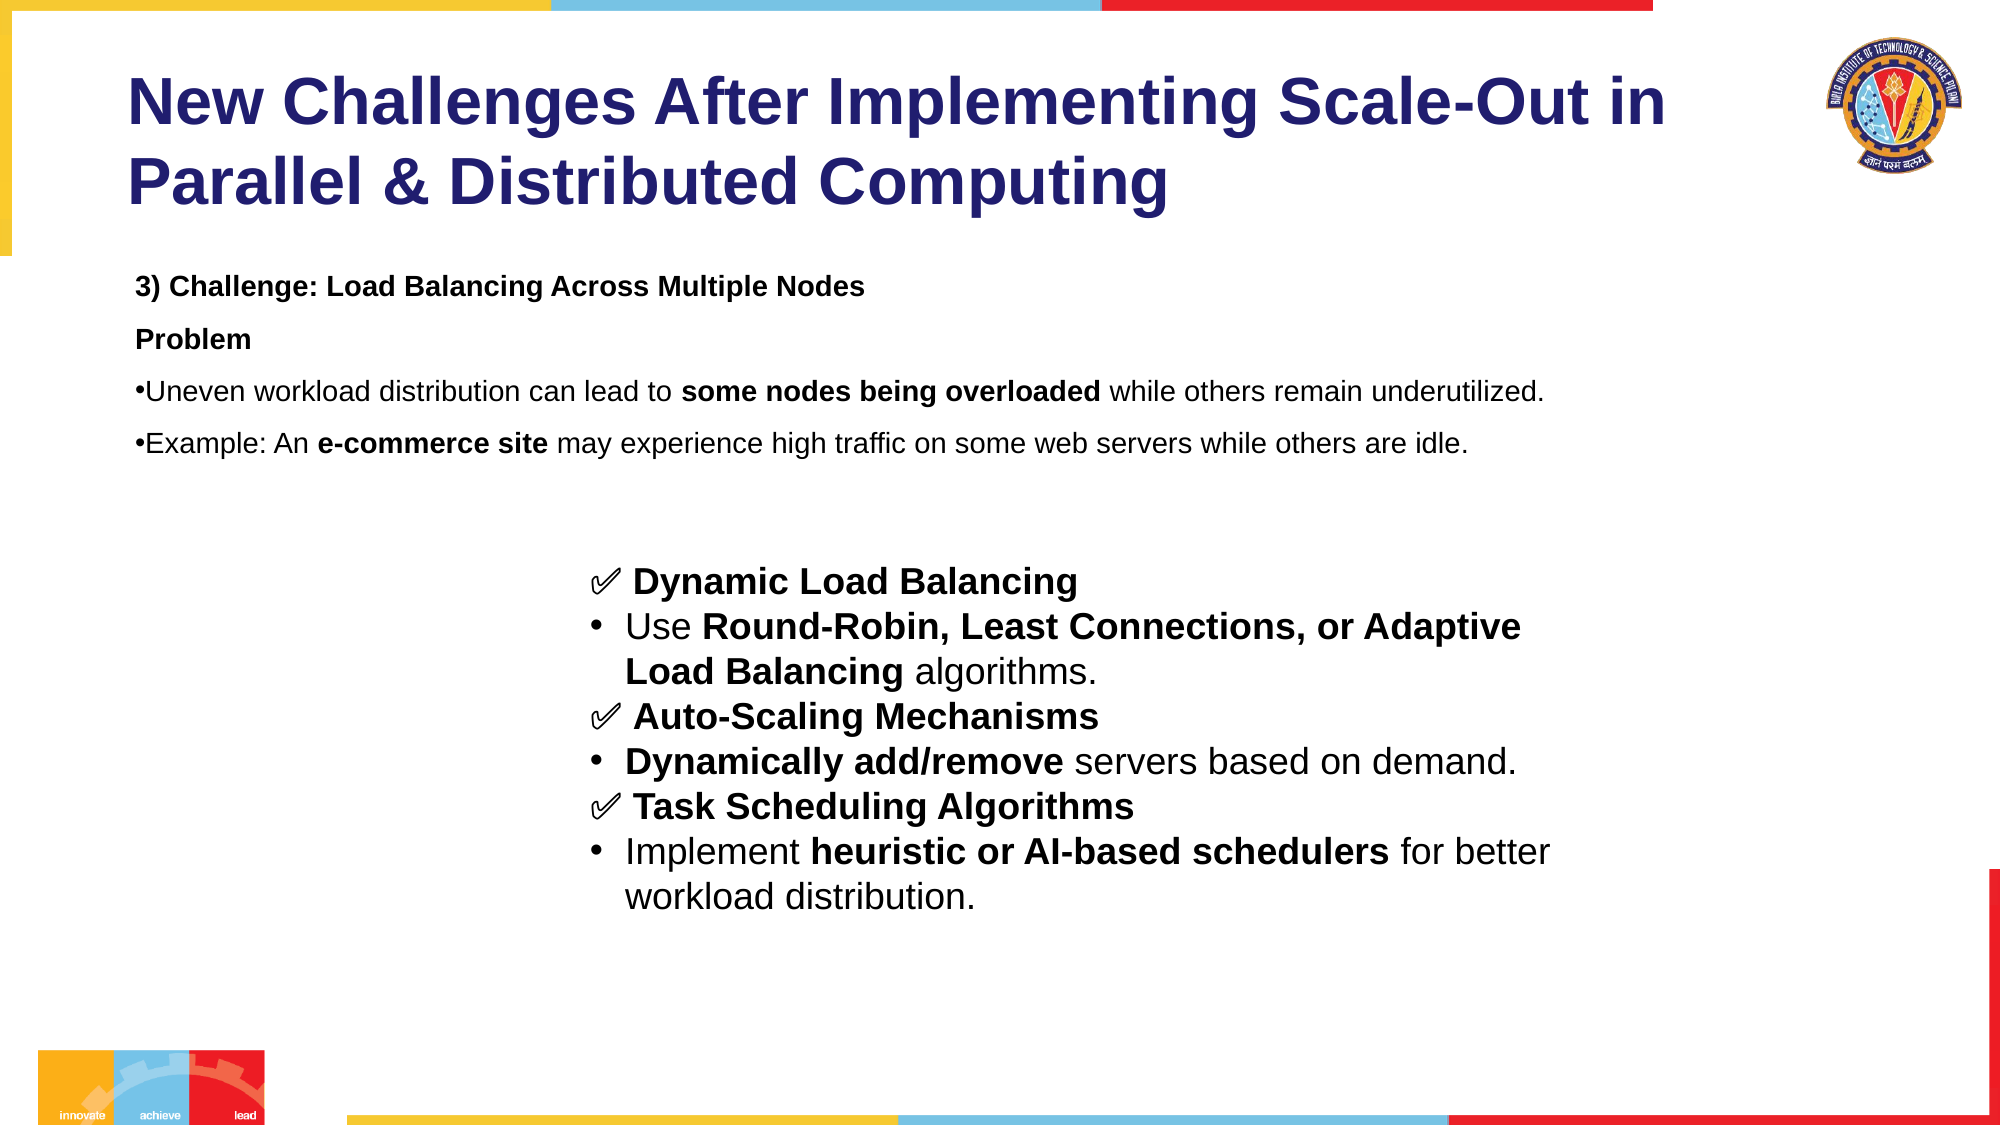

# New Challenges After Implementing Scale-Out in Parallel & Distributed Computing
3) Challenge: Load Balancing Across Multiple Nodes
Problem
Uneven workload distribution can lead to some nodes being overloaded while others remain underutilized.
Example: An e-commerce site may experience high traffic on some web servers while others are idle.

✅ Dynamic Load Balancing
Use Round-Robin, Least Connections, or Adaptive Load Balancing algorithms.
✅ Auto-Scaling Mechanisms
Dynamically add/remove servers based on demand.
✅ Task Scheduling Algorithms
Implement heuristic or AI-based schedulers for better workload distribution.